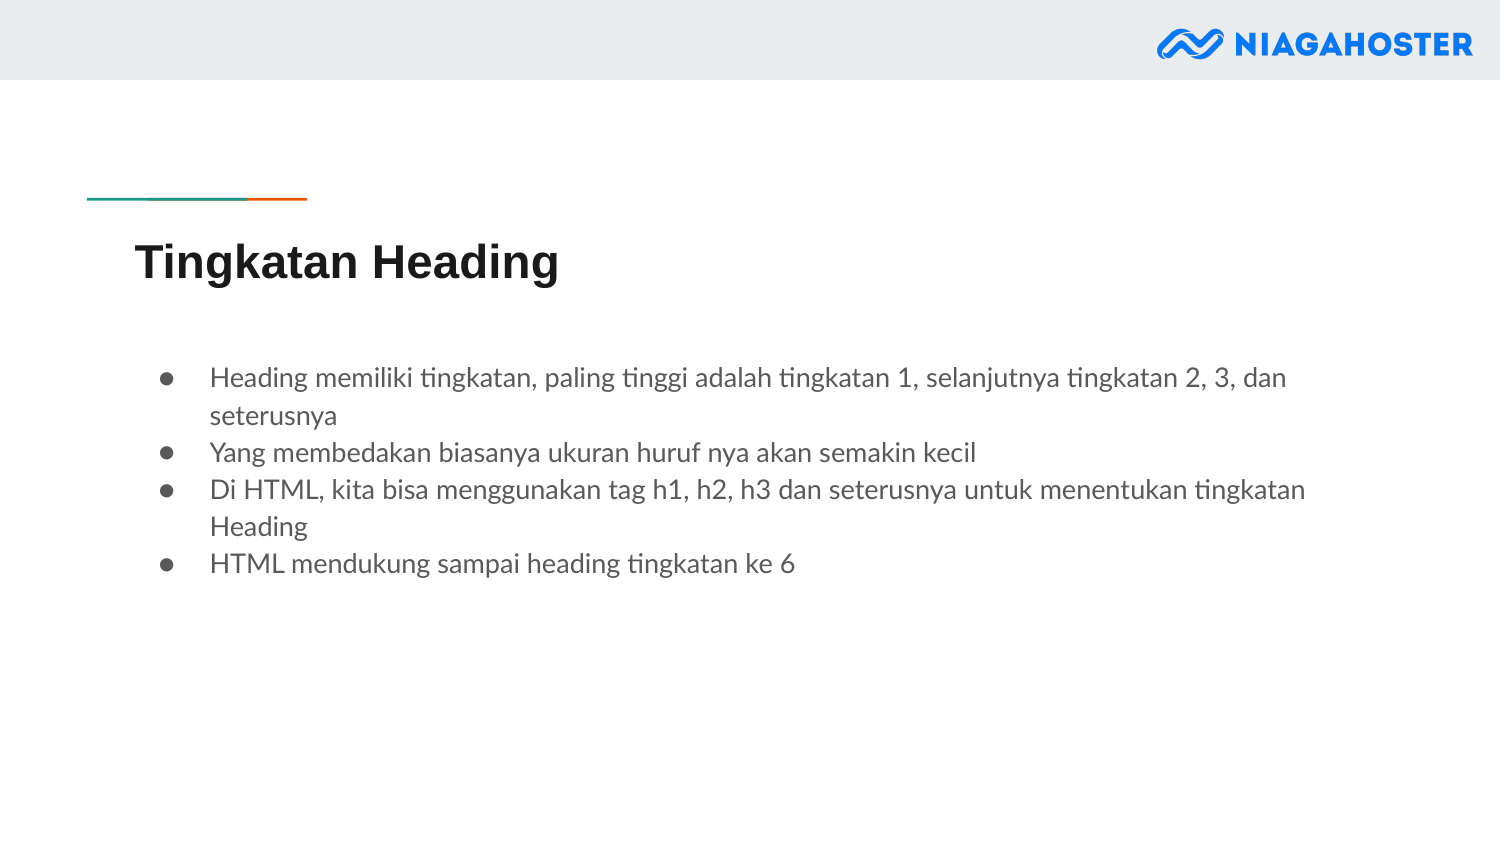

# Tingkatan Heading
Heading memiliki tingkatan, paling tinggi adalah tingkatan 1, selanjutnya tingkatan 2, 3, dan seterusnya
Yang membedakan biasanya ukuran huruf nya akan semakin kecil
Di HTML, kita bisa menggunakan tag h1, h2, h3 dan seterusnya untuk menentukan tingkatan Heading
HTML mendukung sampai heading tingkatan ke 6